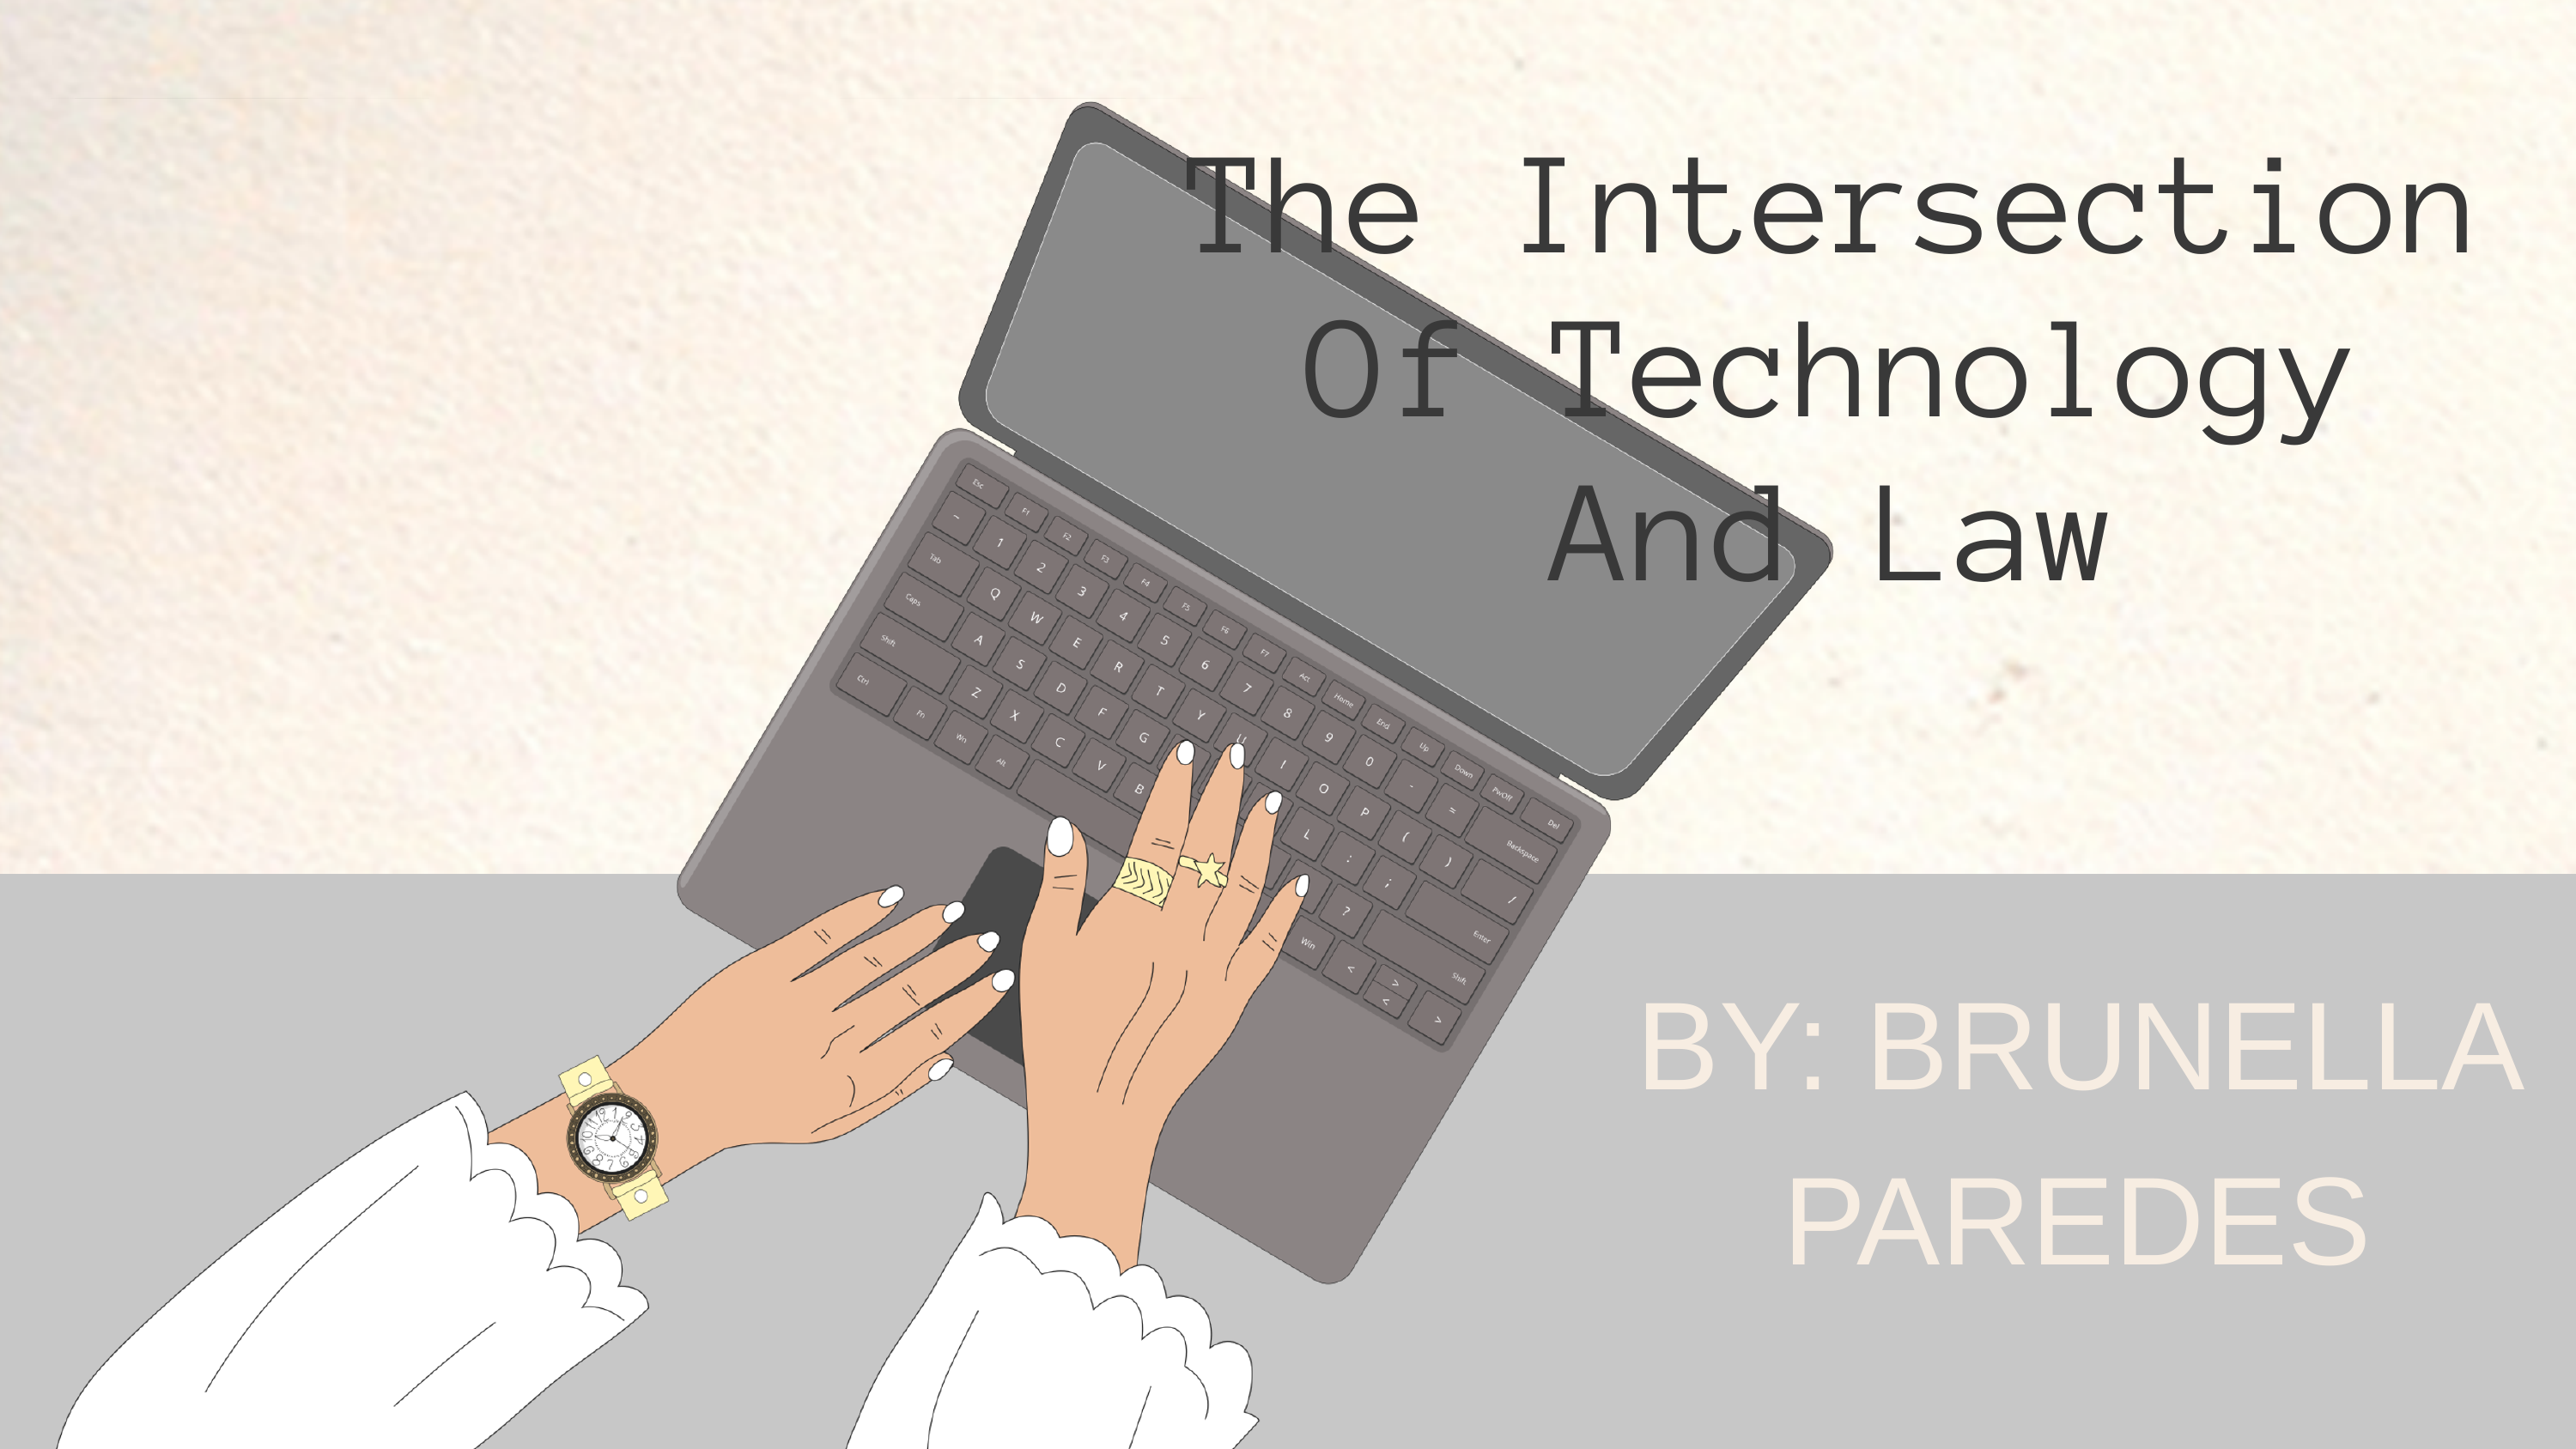

The Intersection Of Technology And Law

BY: BRUNELLA PAREDES